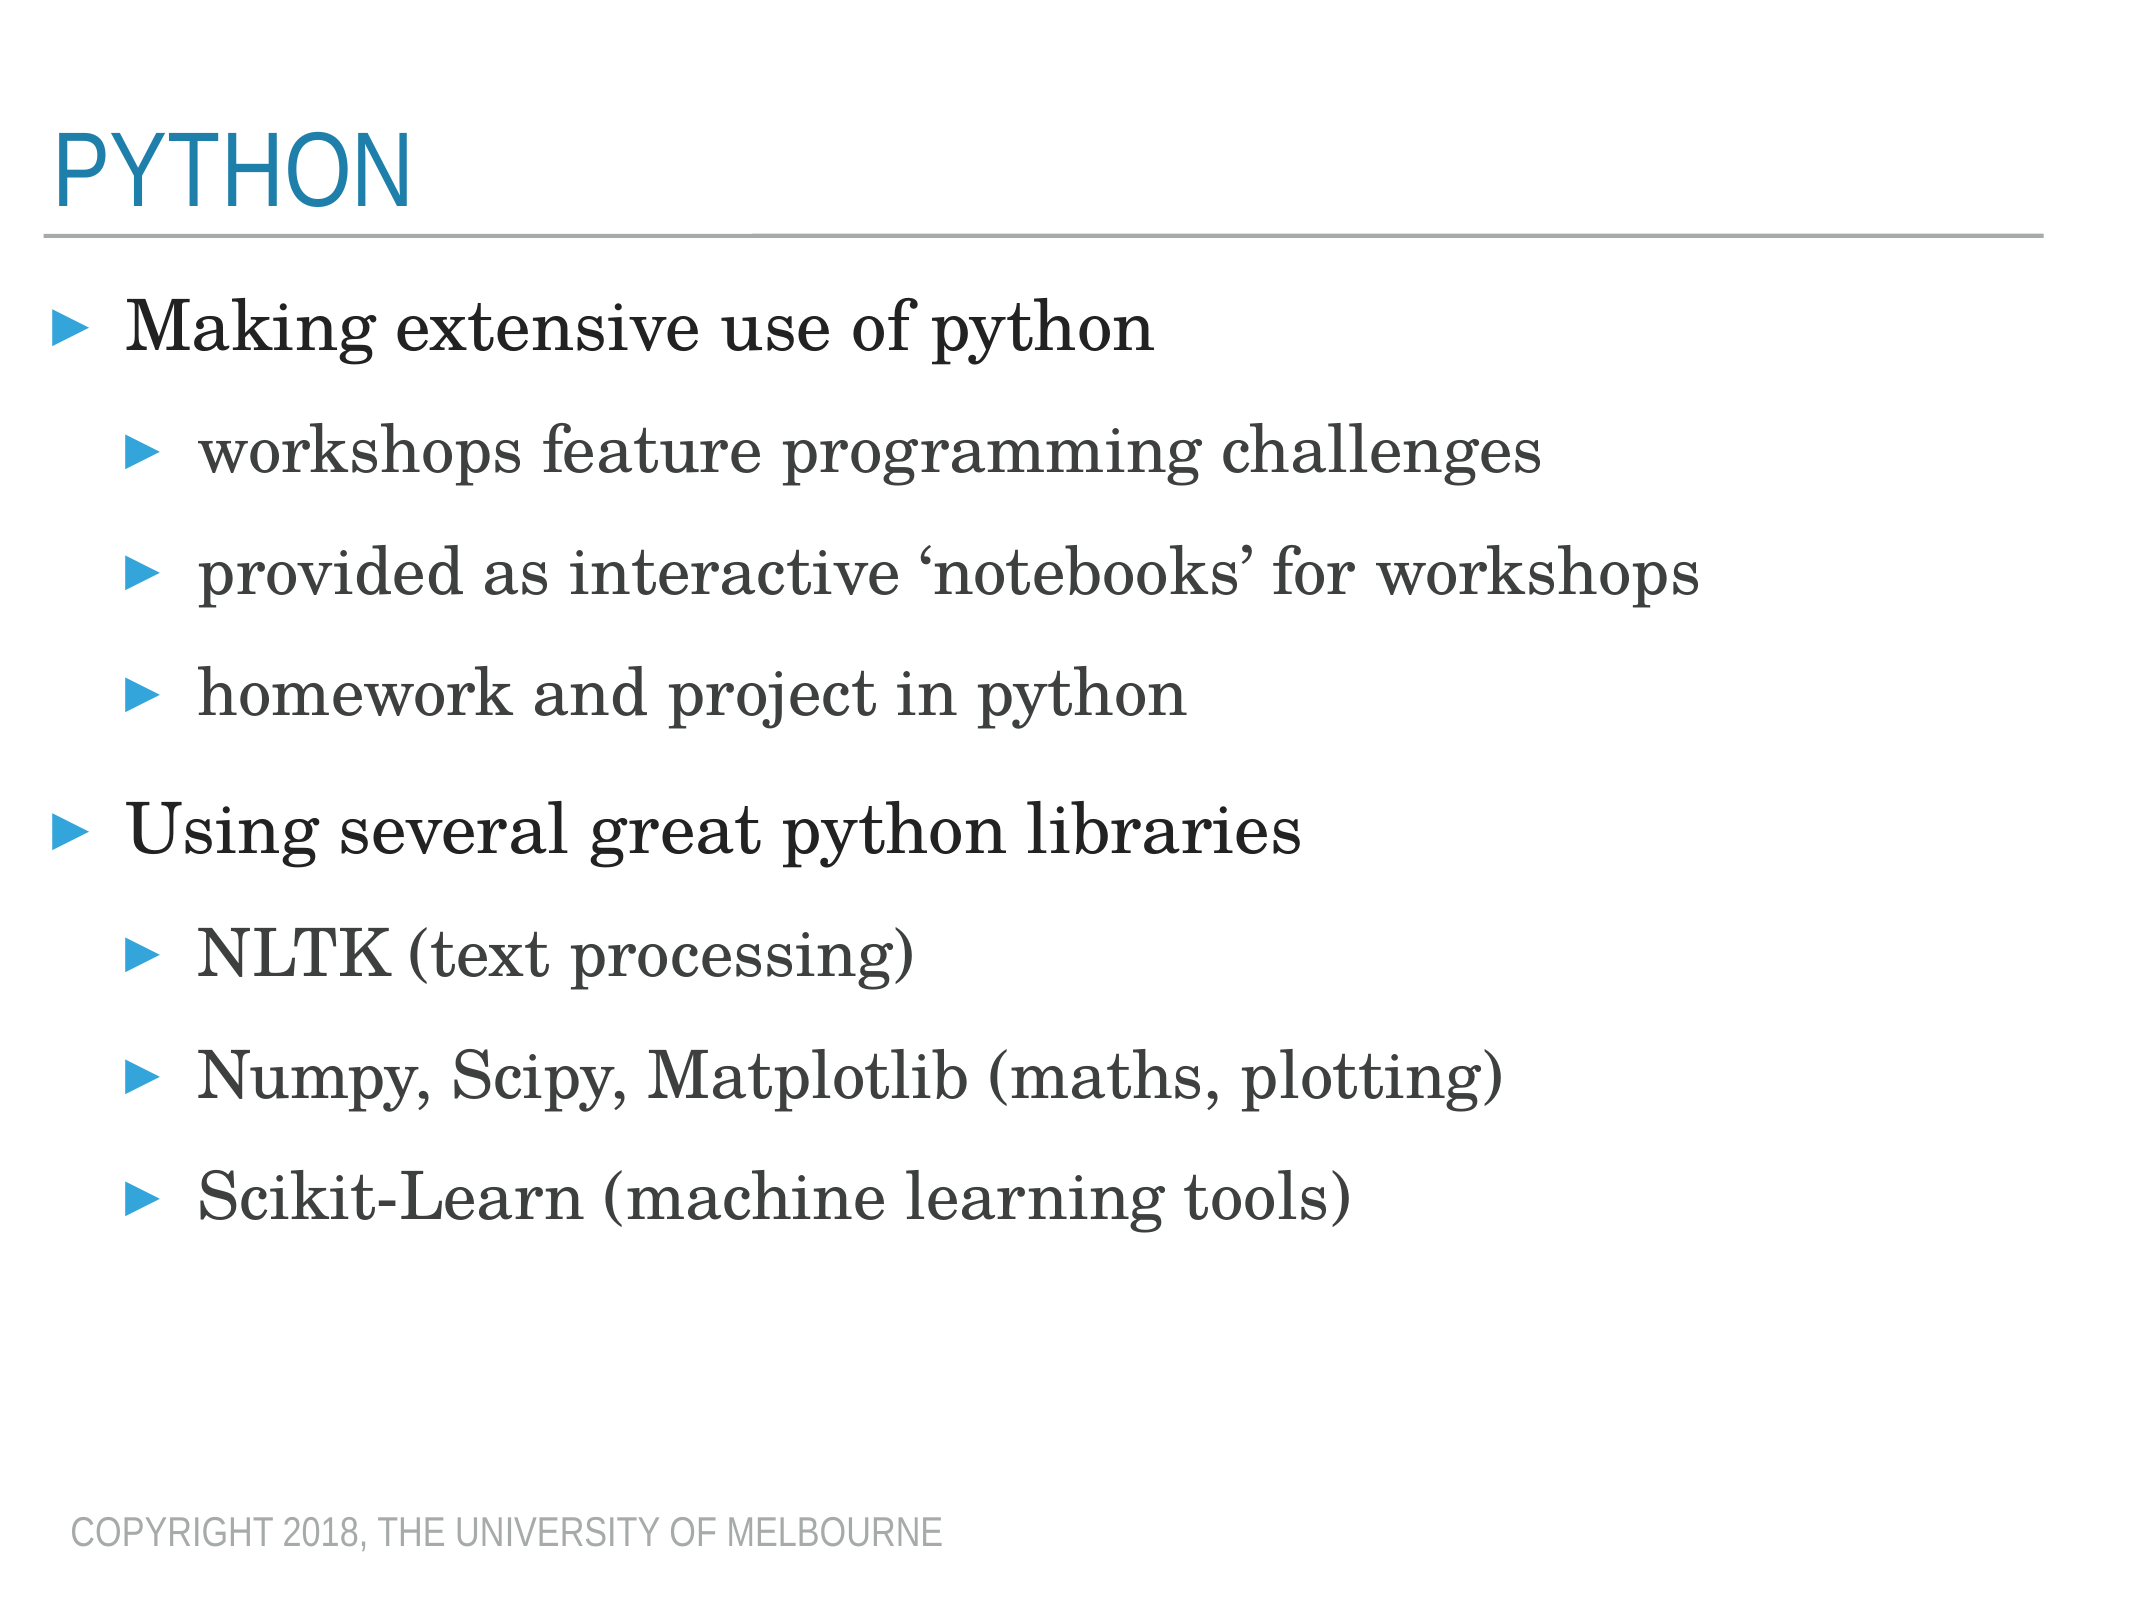

# Python
Making extensive use of python
workshops feature programming challenges
provided as interactive ‘notebooks’ for workshops
homework and project in python
Using several great python libraries
NLTK (text processing)
Numpy, Scipy, Matplotlib (maths, plotting)
Scikit-Learn (machine learning tools)